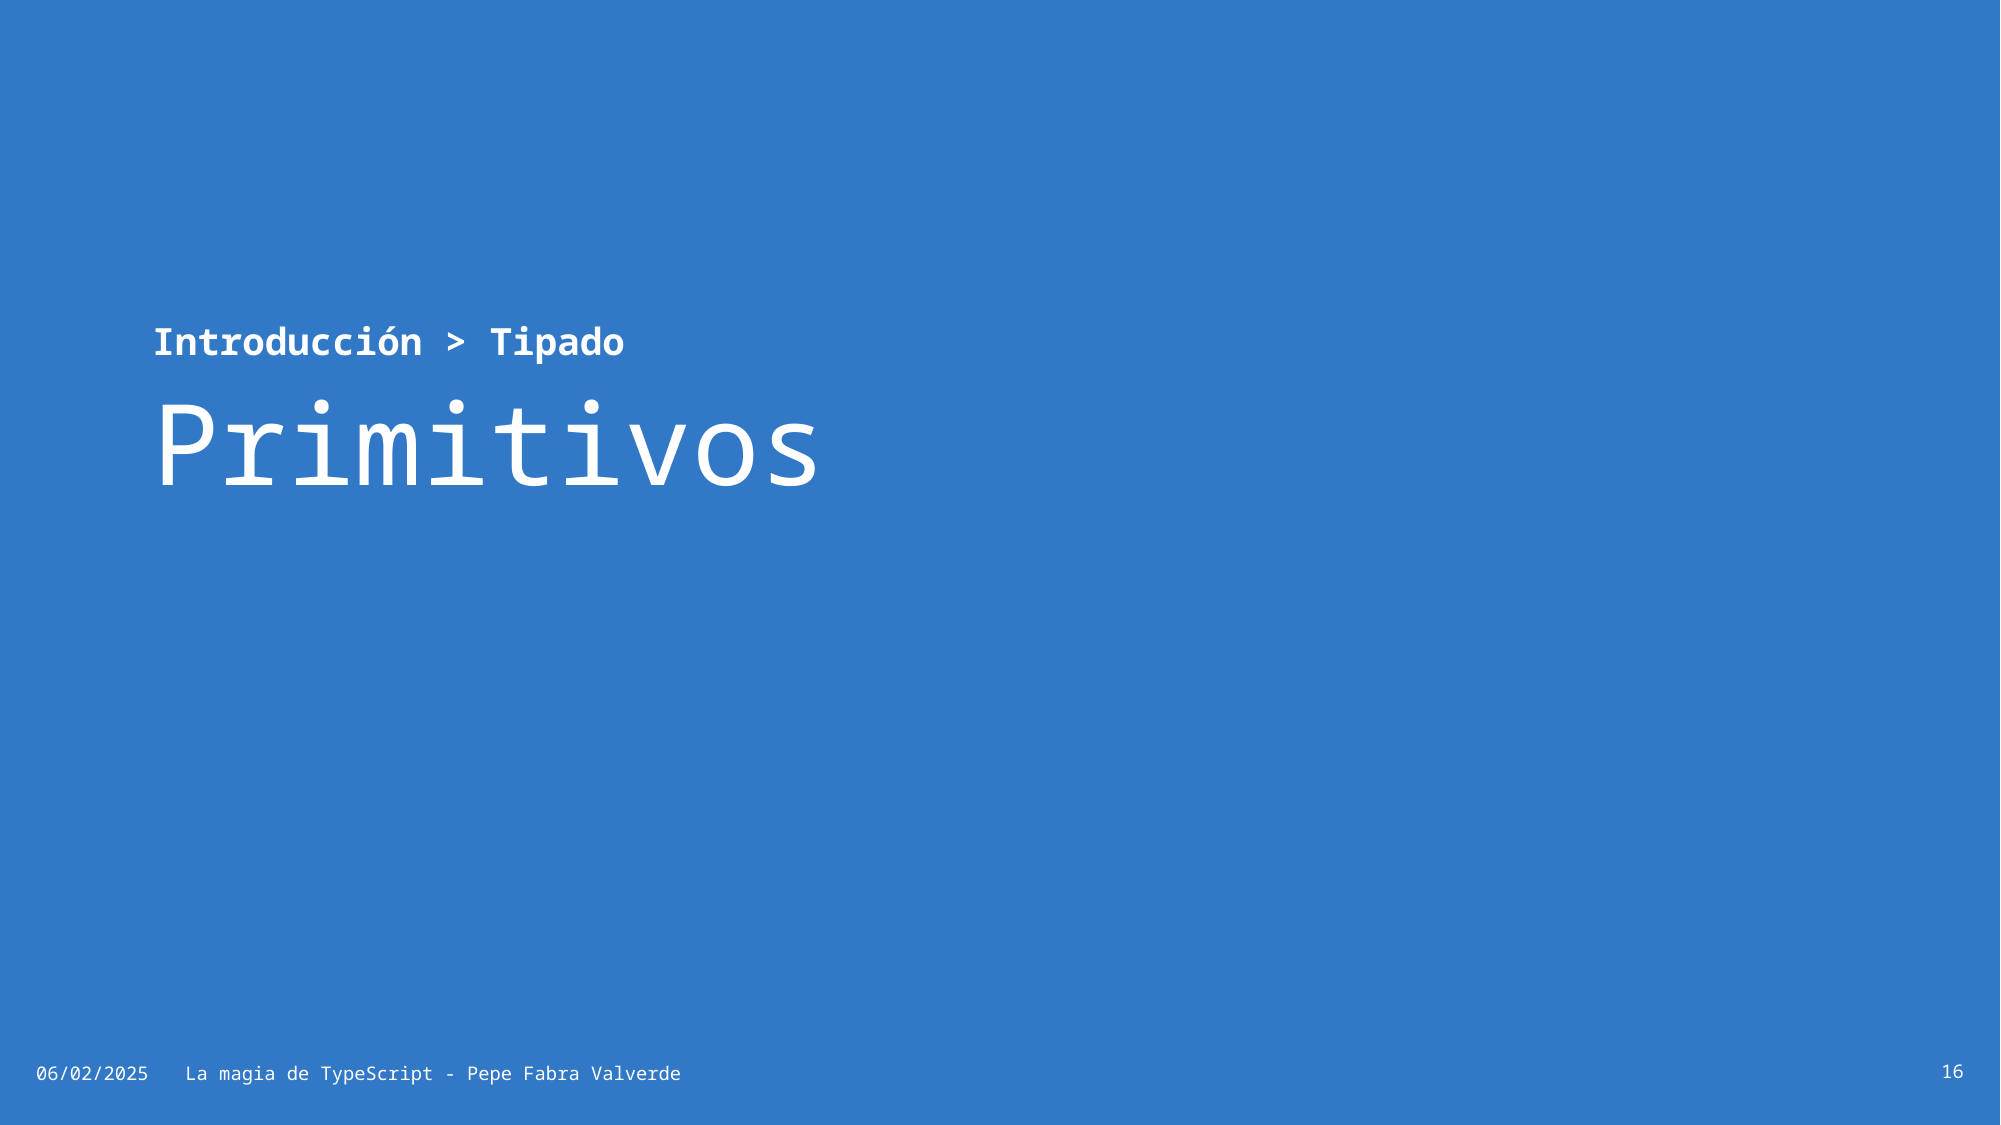

# Primitivos
Introducción > Tipado

06/02/2025
La magia de TypeScript - Pepe Fabra Valverde
16